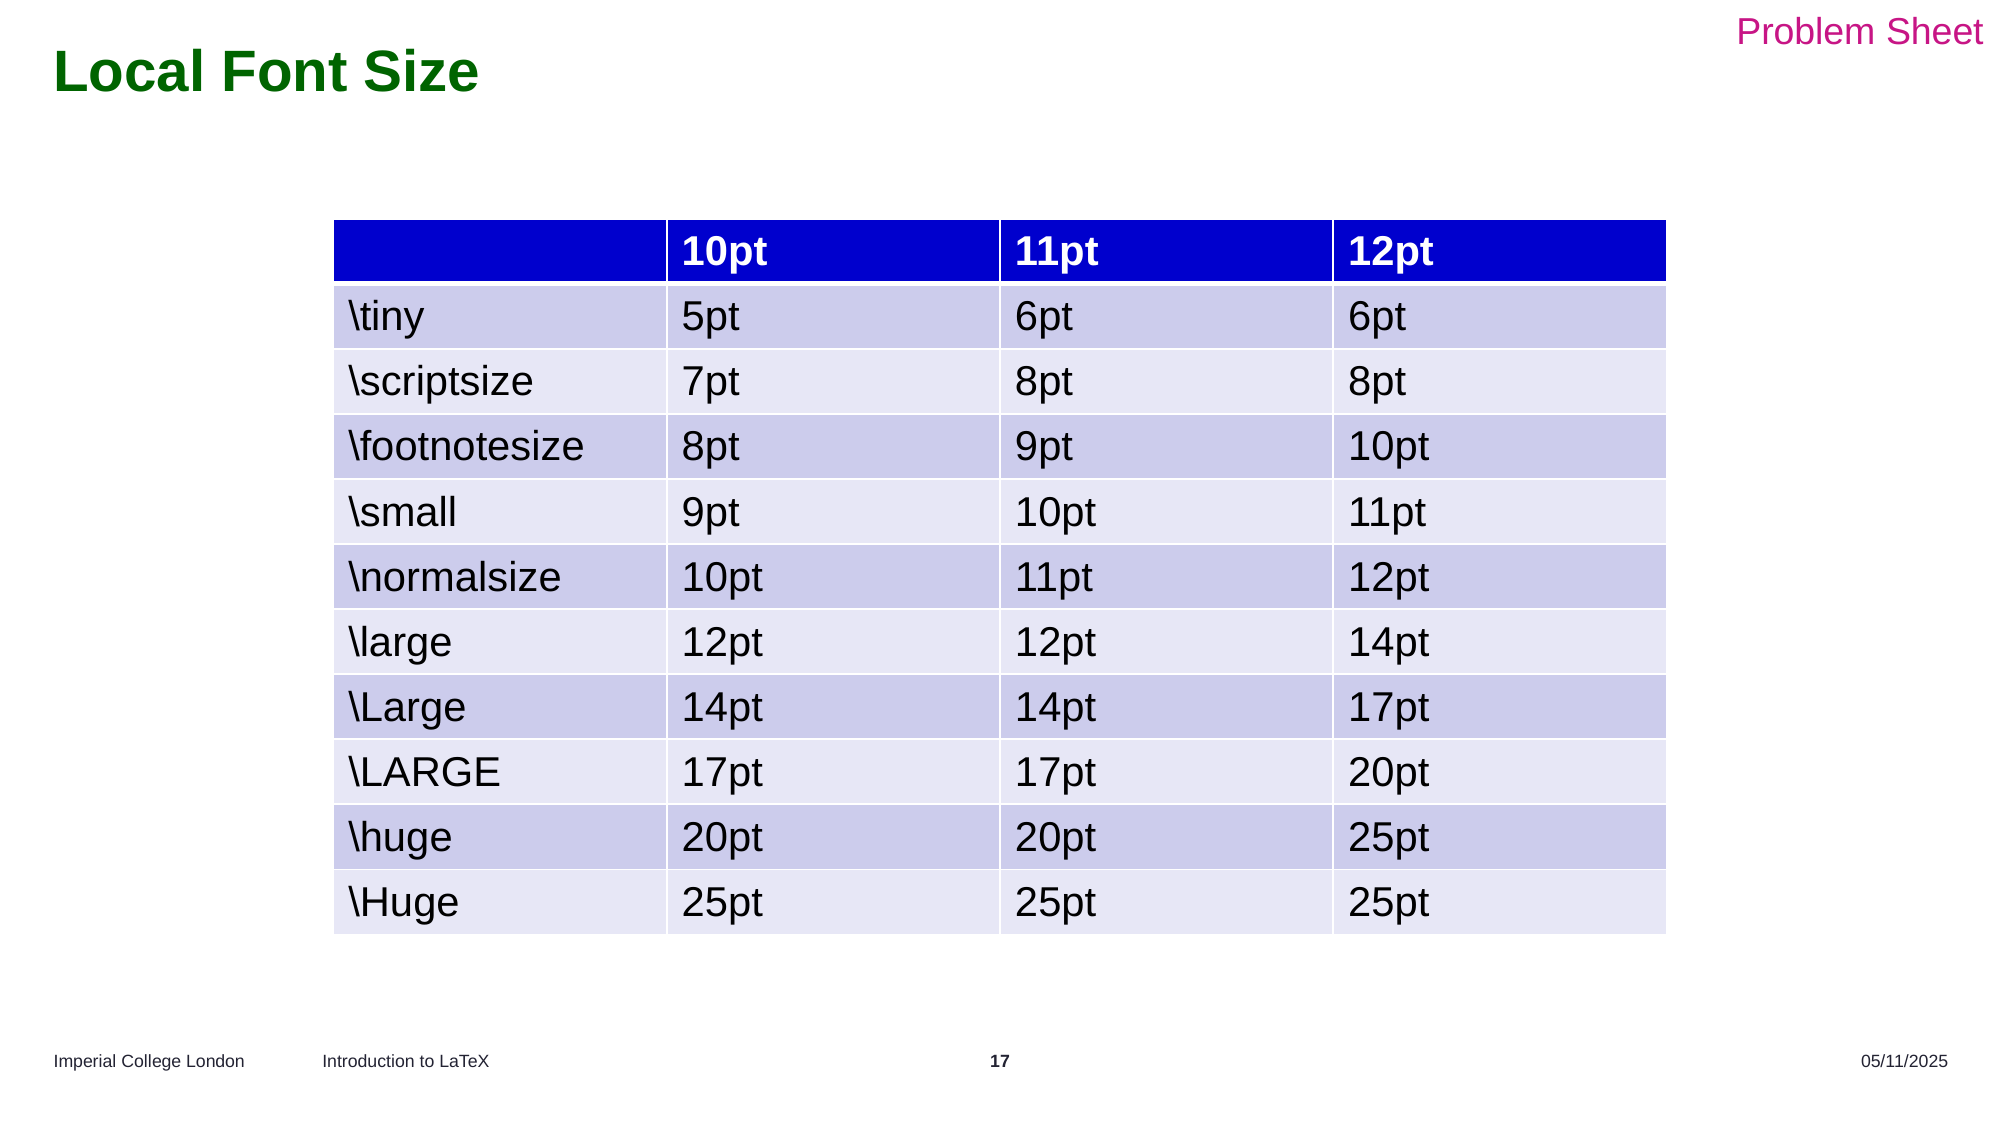

Problem Sheet
# Local Font Size
|  | 10pt | 11pt | 12pt |
| --- | --- | --- | --- |
| \tiny | 5pt | 6pt | 6pt |
| \scriptsize | 7pt | 8pt | 8pt |
| \footnotesize | 8pt | 9pt | 10pt |
| \small | 9pt | 10pt | 11pt |
| \normalsize | 10pt | 11pt | 12pt |
| \large | 12pt | 12pt | 14pt |
| \Large | 14pt | 14pt | 17pt |
| \LARGE | 17pt | 17pt | 20pt |
| \huge | 20pt | 20pt | 25pt |
| \Huge | 25pt | 25pt | 25pt |
Introduction to LaTeX
17
05/11/2025